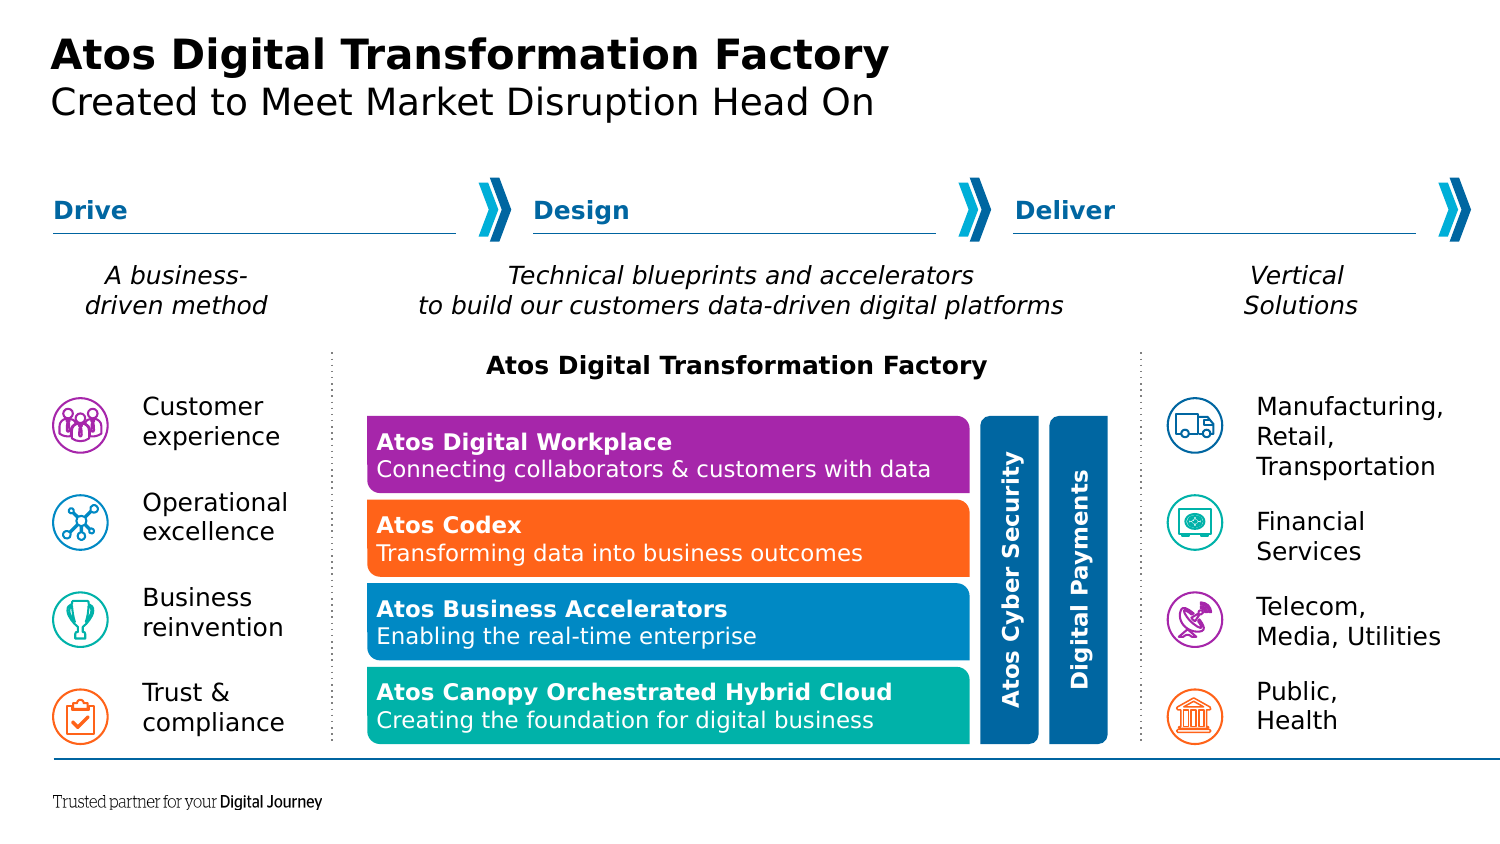

# Atos Digital Transformation Factory Created to Meet Market Disruption Head On
Drive

Design

Deliver

A business-
driven method
Technical blueprints and accelerators
to build our customers data-driven digital platforms

Atos Digital Transformation Factory
Vertical
Solutions

Customer experience
Operational excellence
Business reinvention
Trust & compliance
Manufacturing,
Retail,
Transportation
Financial
Services
Telecom,
Media, Utilities
Public,
Health

Atos Digital Workplace
Connecting collaborators & customers with data
Atos Codex
Transforming data into business outcomes
Atos Cyber Security
Digital Payments
Atos Business Accelerators
Enabling the real-time enterprise
Atos Canopy Orchestrated Hybrid Cloud
Creating the foundation for digital business